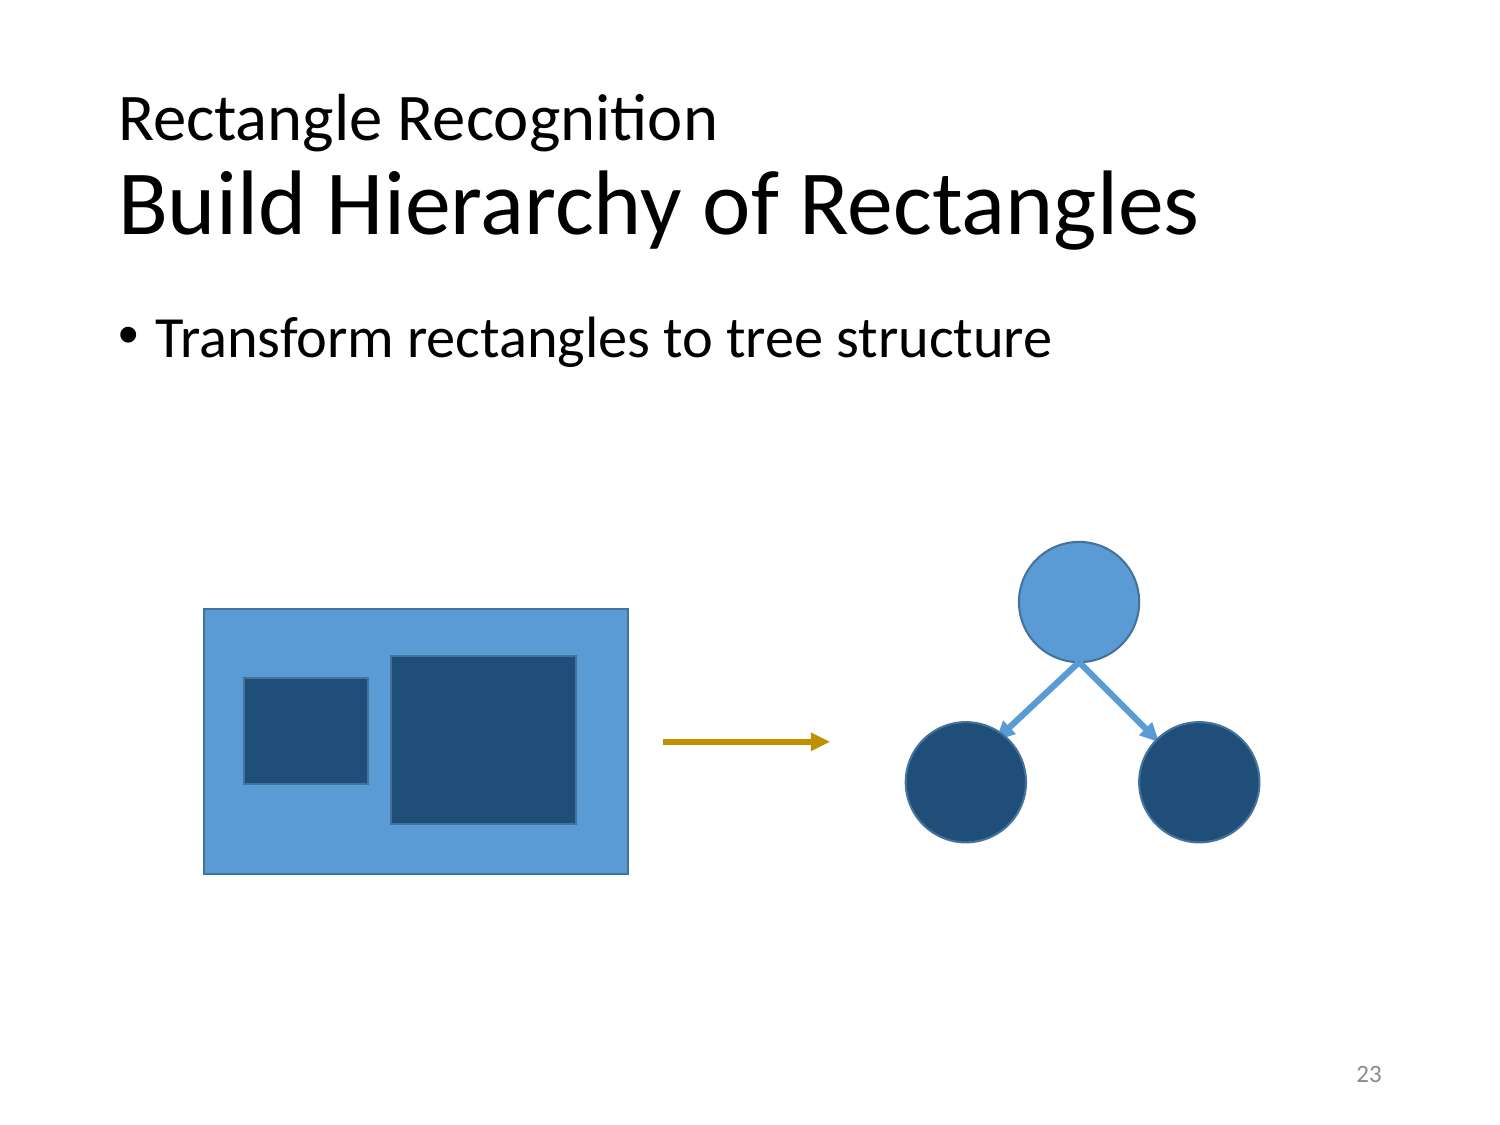

# Rectangle Recognition Build Hierarchy of Rectangles
Transform rectangles to tree structure

23